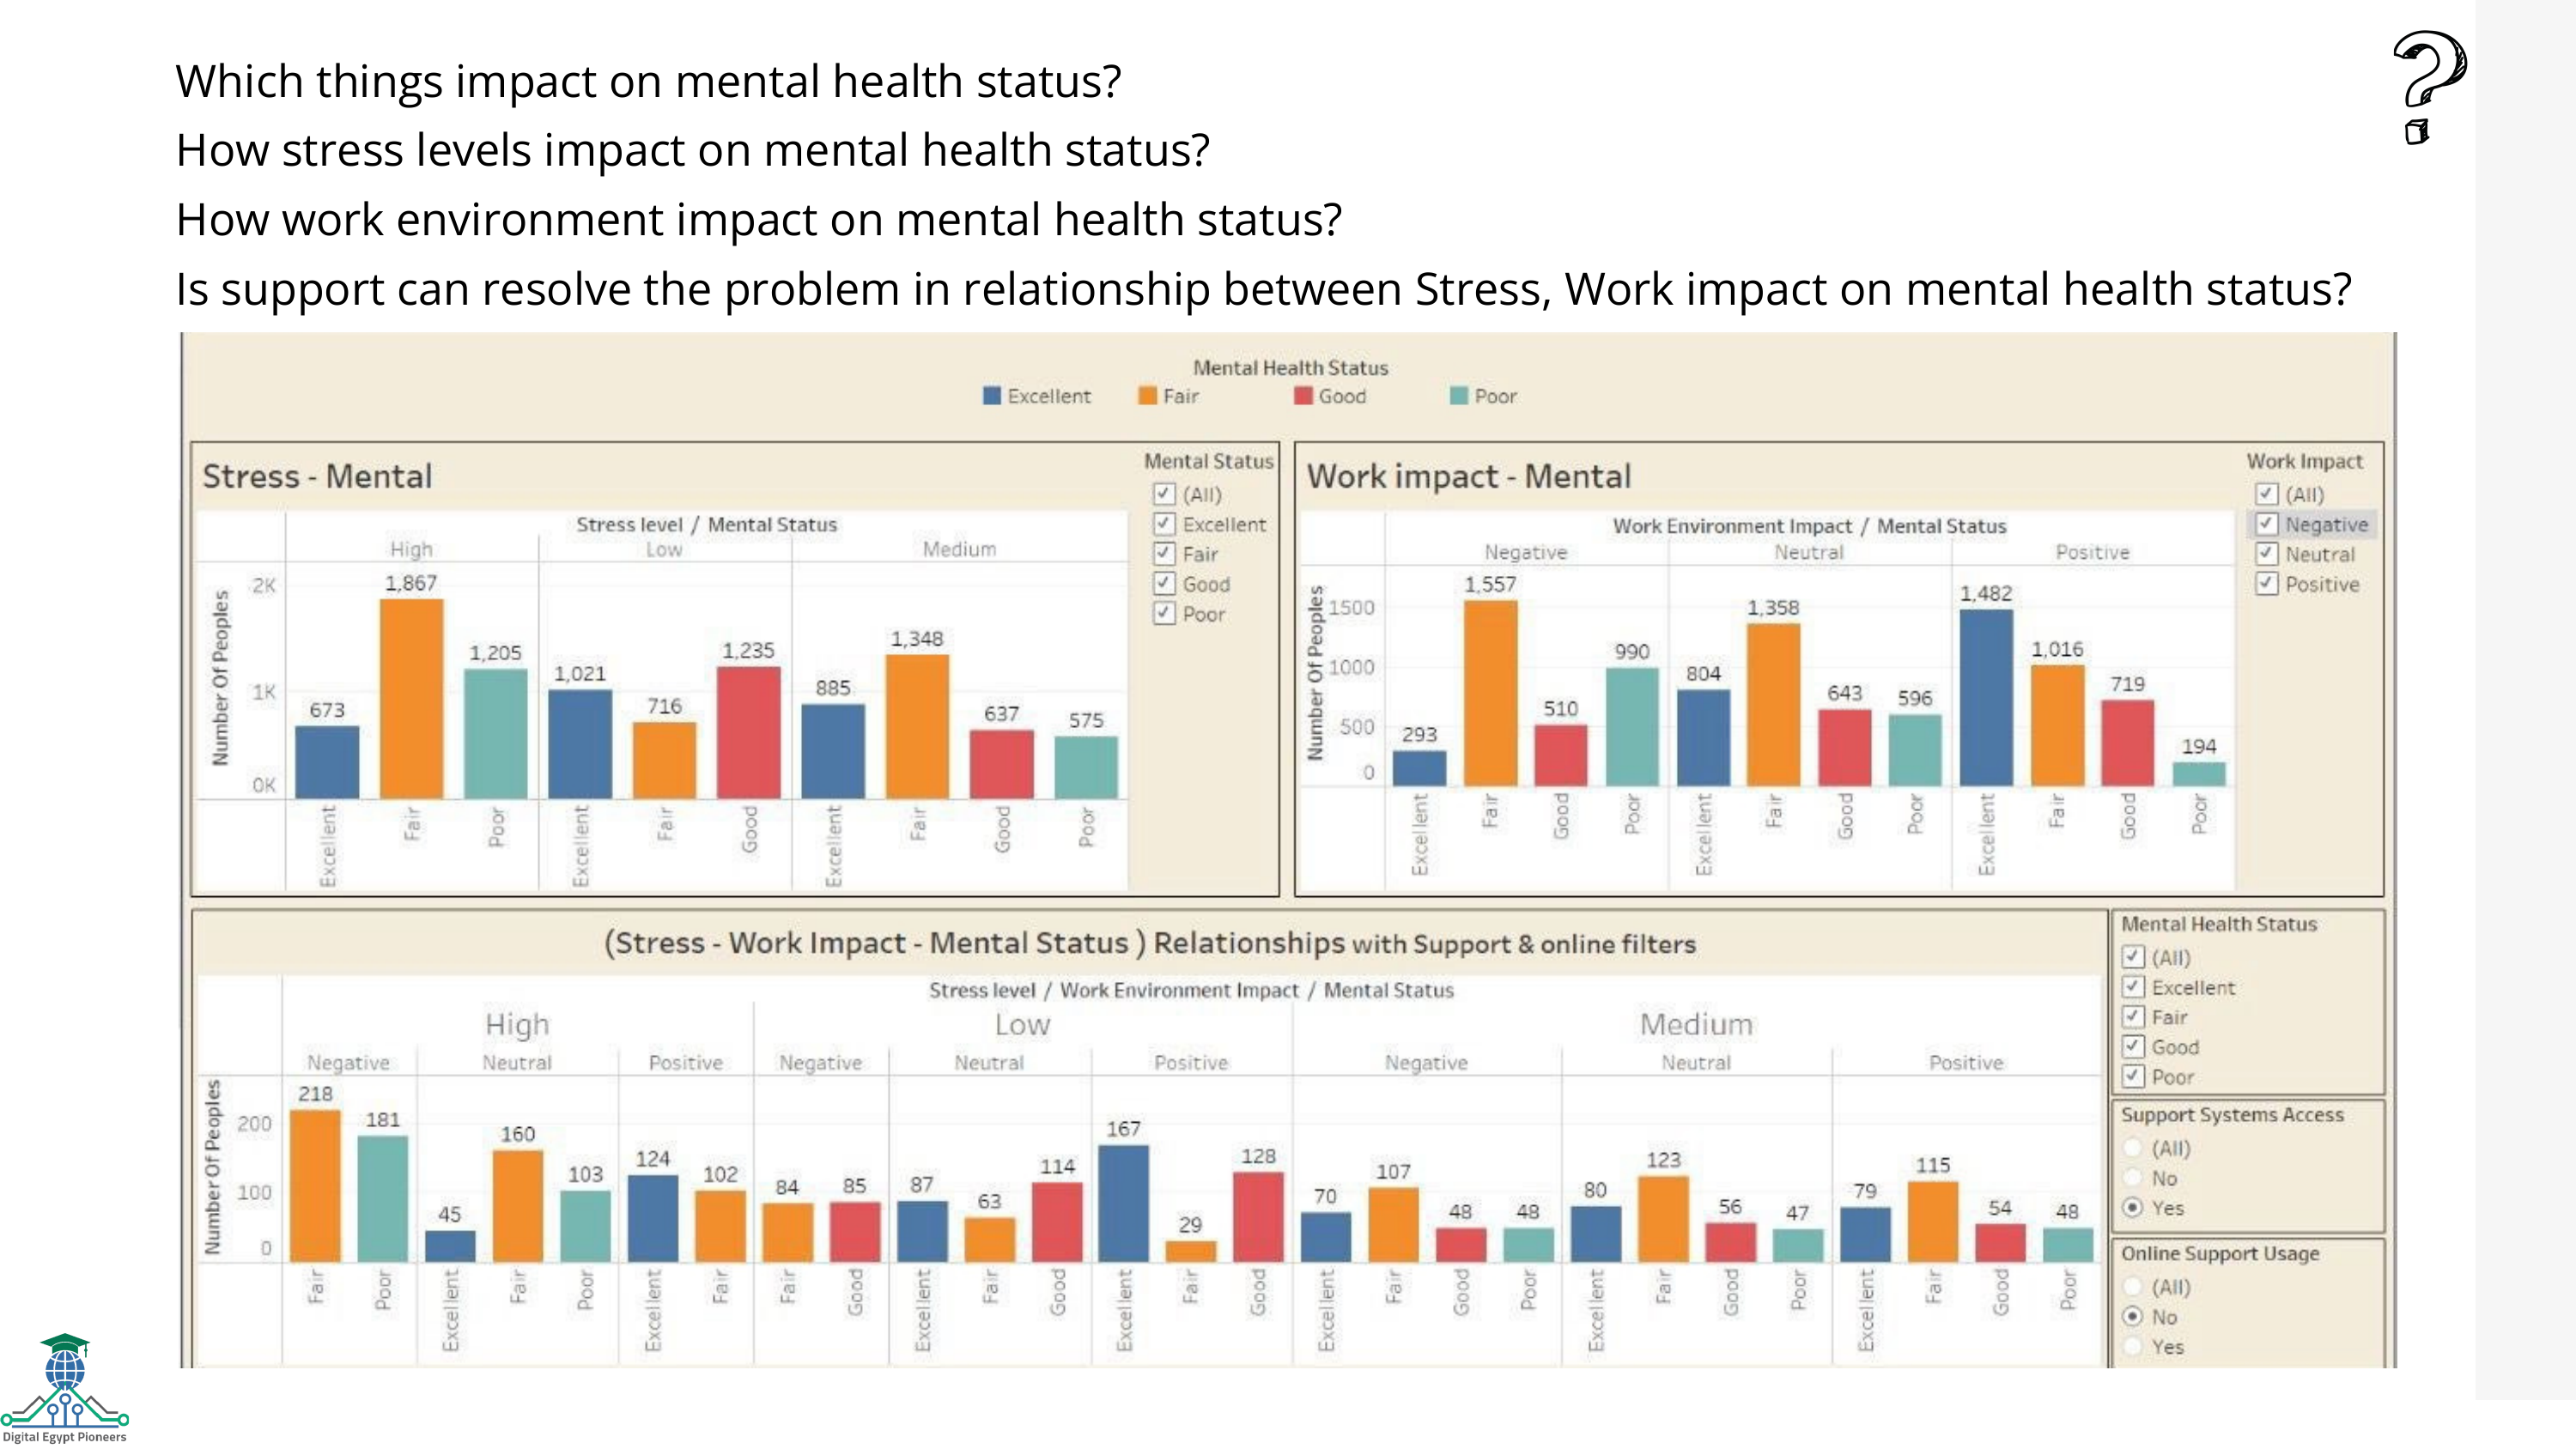

Which things impact on mental health status?
How stress levels impact on mental health status?
How work environment impact on mental health status?
Is support can resolve the problem in relationship between Stress, Work impact on mental health status?